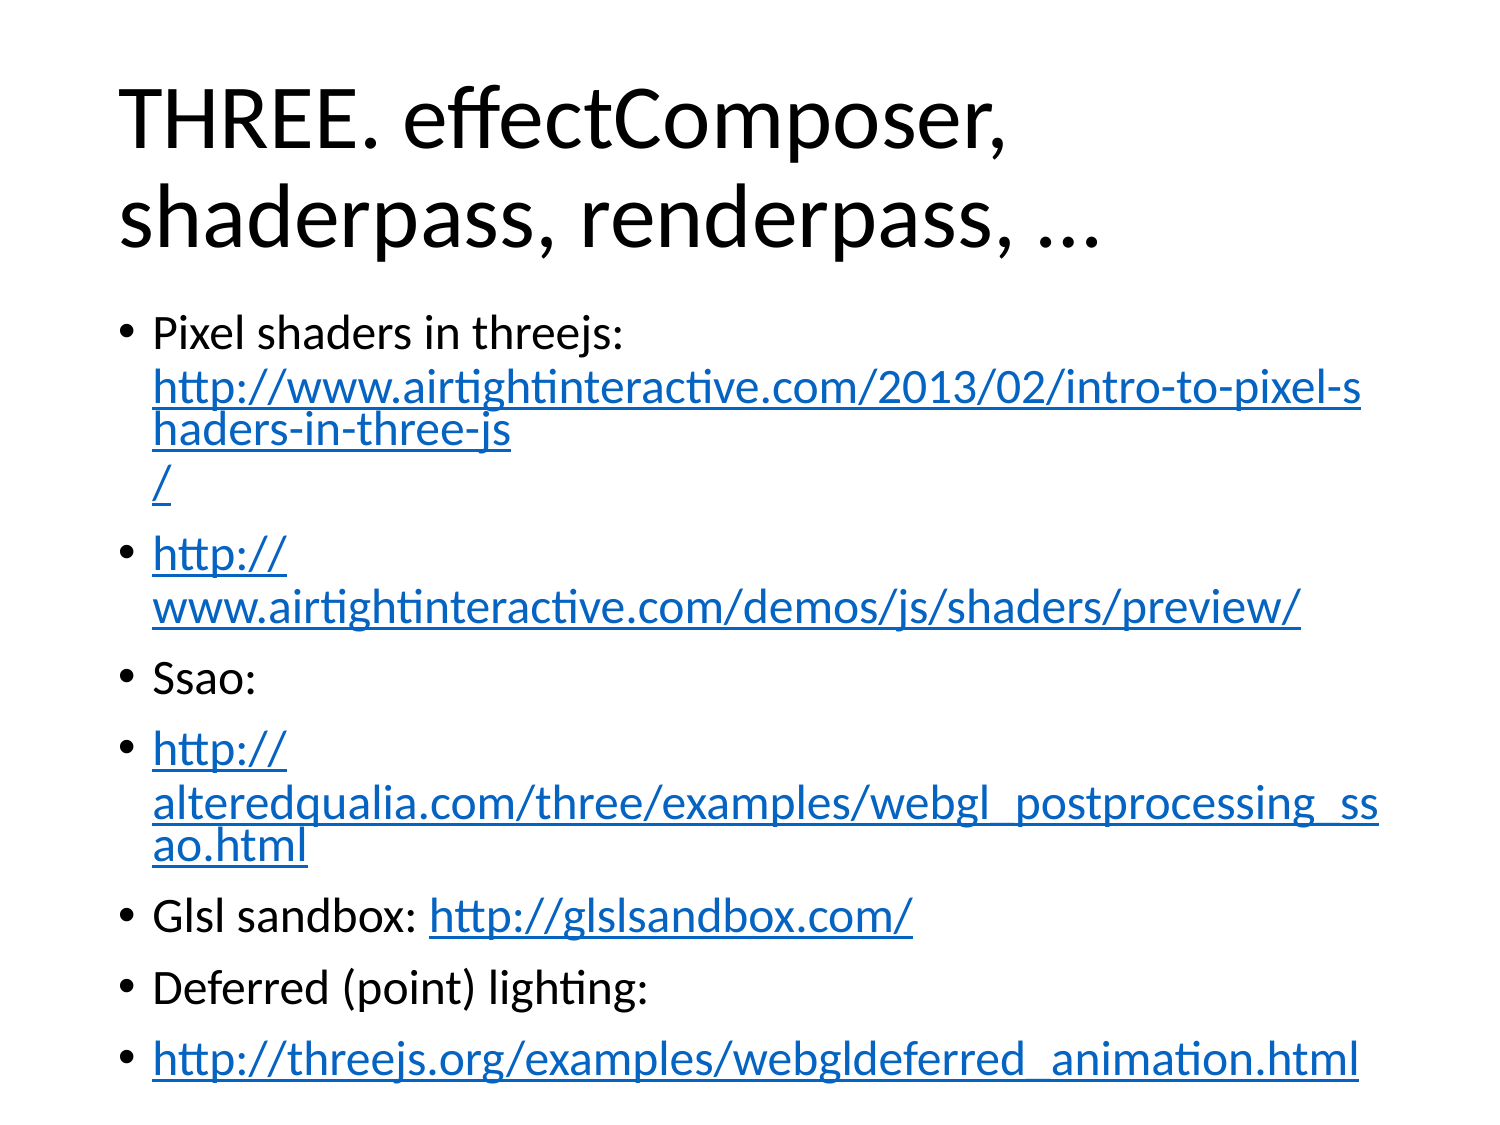

# THREE. effectComposer, shaderpass, renderpass, …
Pixel shaders in threejs: http://www.airtightinteractive.com/2013/02/intro-to-pixel-shaders-in-three-js/
http://www.airtightinteractive.com/demos/js/shaders/preview/
Ssao:
http://alteredqualia.com/three/examples/webgl_postprocessing_ssao.html
Glsl sandbox: http://glslsandbox.com/
Deferred (point) lighting:
http://threejs.org/examples/webgldeferred_animation.html